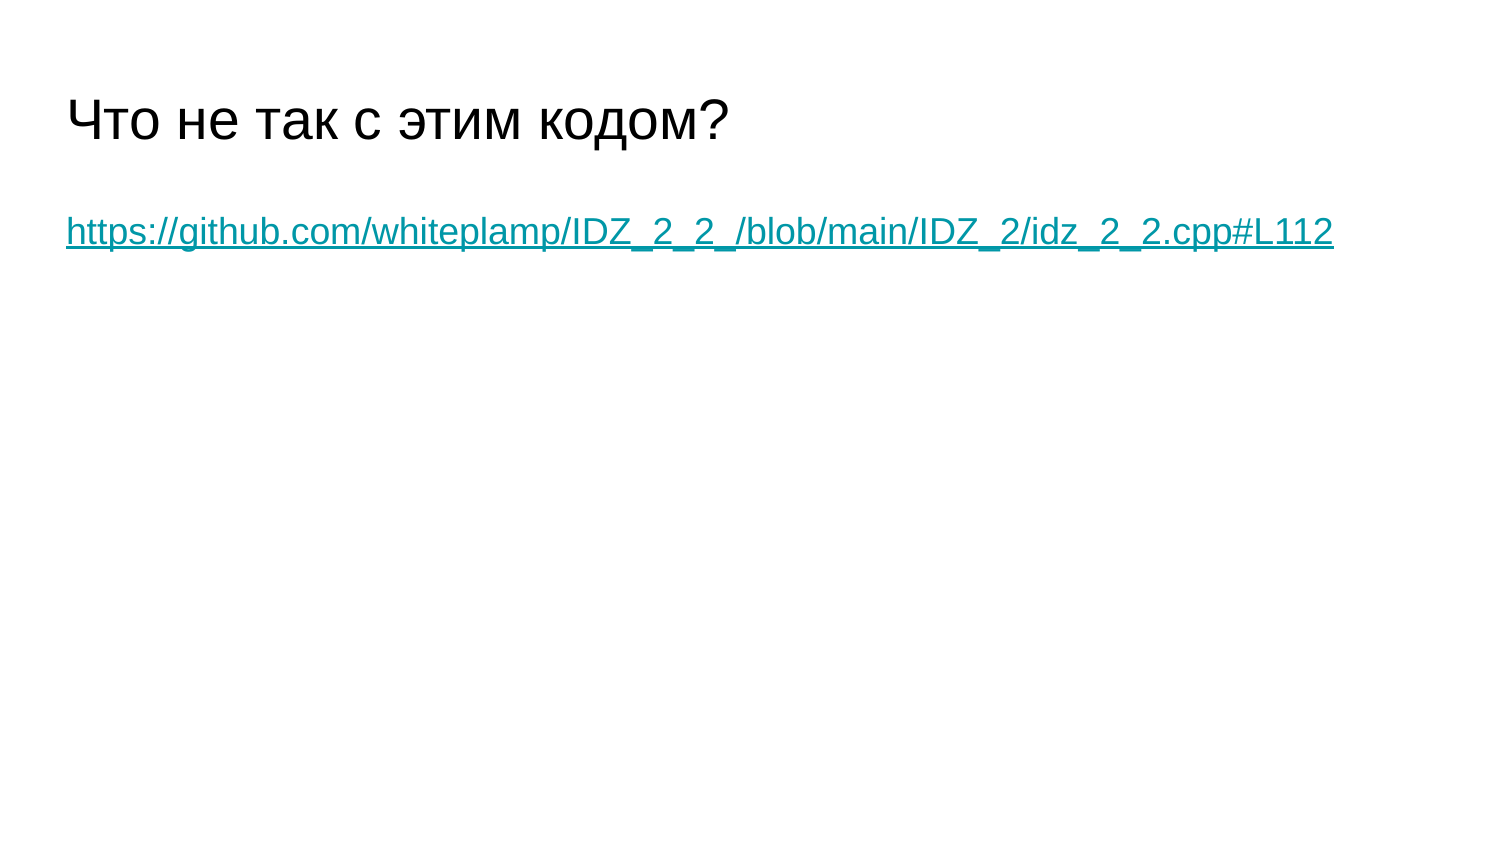

# Что не так с этим кодом?
https://github.com/whiteplamp/IDZ_2_2_/blob/main/IDZ_2/idz_2_2.cpp#L112